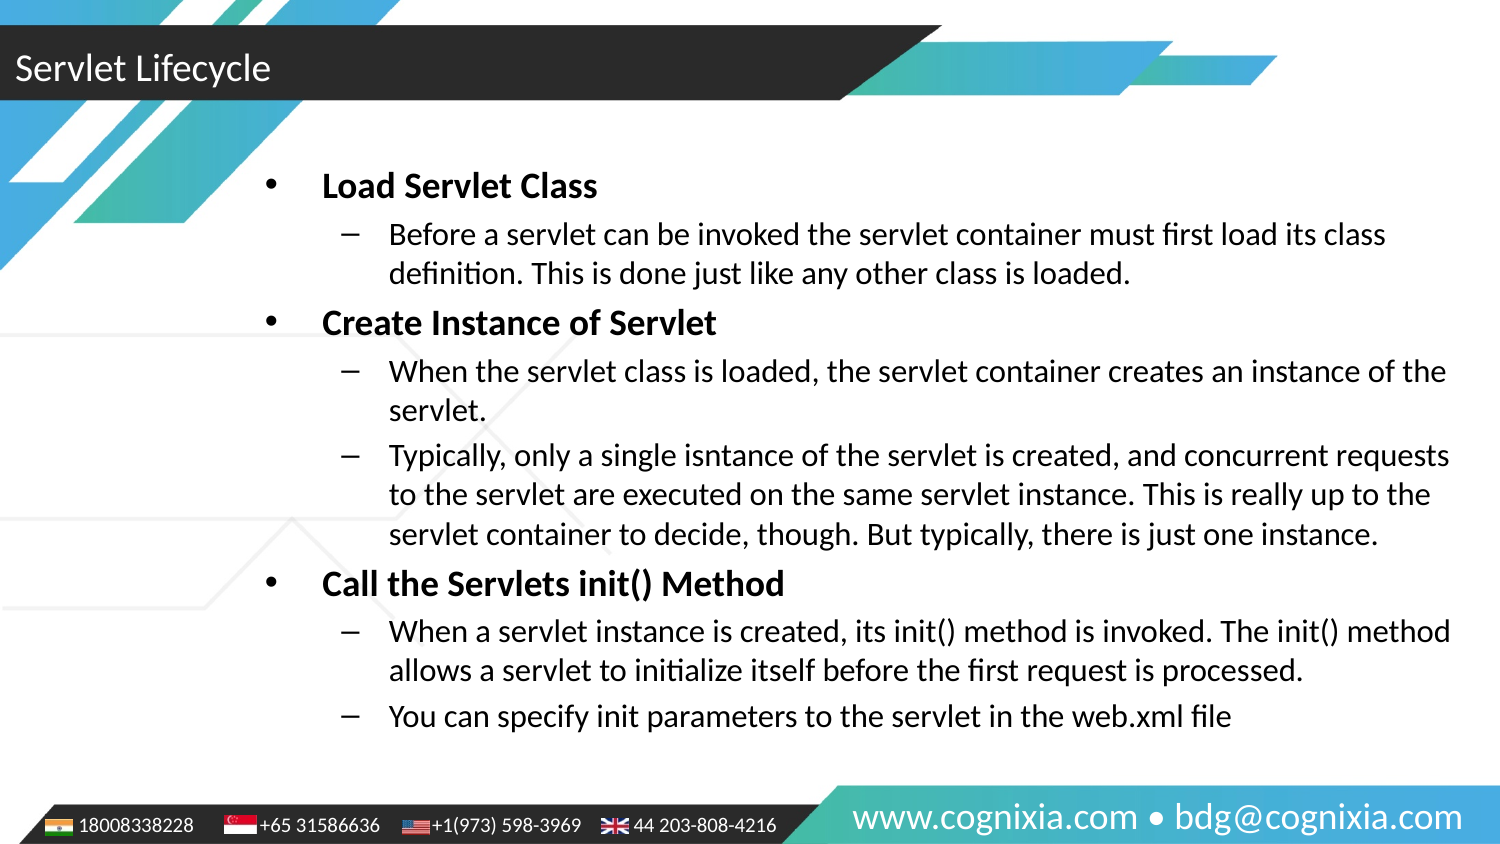

Servlet Lifecycle
Load Servlet Class
Before a servlet can be invoked the servlet container must first load its class definition. This is done just like any other class is loaded.
Create Instance of Servlet
When the servlet class is loaded, the servlet container creates an instance of the servlet.
Typically, only a single isntance of the servlet is created, and concurrent requests to the servlet are executed on the same servlet instance. This is really up to the servlet container to decide, though. But typically, there is just one instance.
Call the Servlets init() Method
When a servlet instance is created, its init() method is invoked. The init() method allows a servlet to initialize itself before the first request is processed.
You can specify init parameters to the servlet in the web.xml file